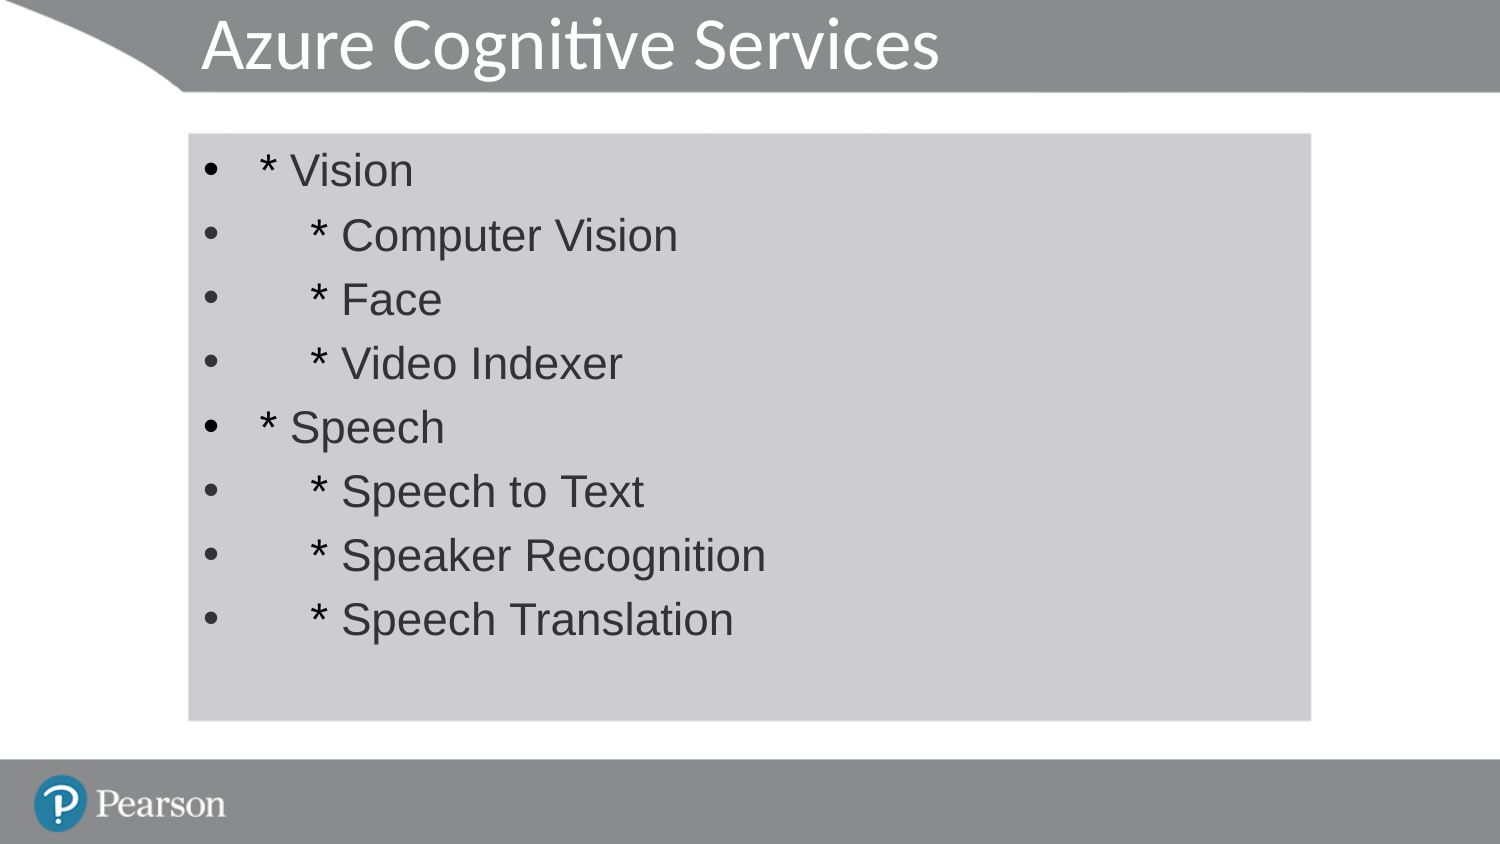

# Azure Cognitive Services
* Vision
    * Computer Vision
    * Face
    * Video Indexer
* Speech
    * Speech to Text
    * Speaker Recognition
    * Speech Translation